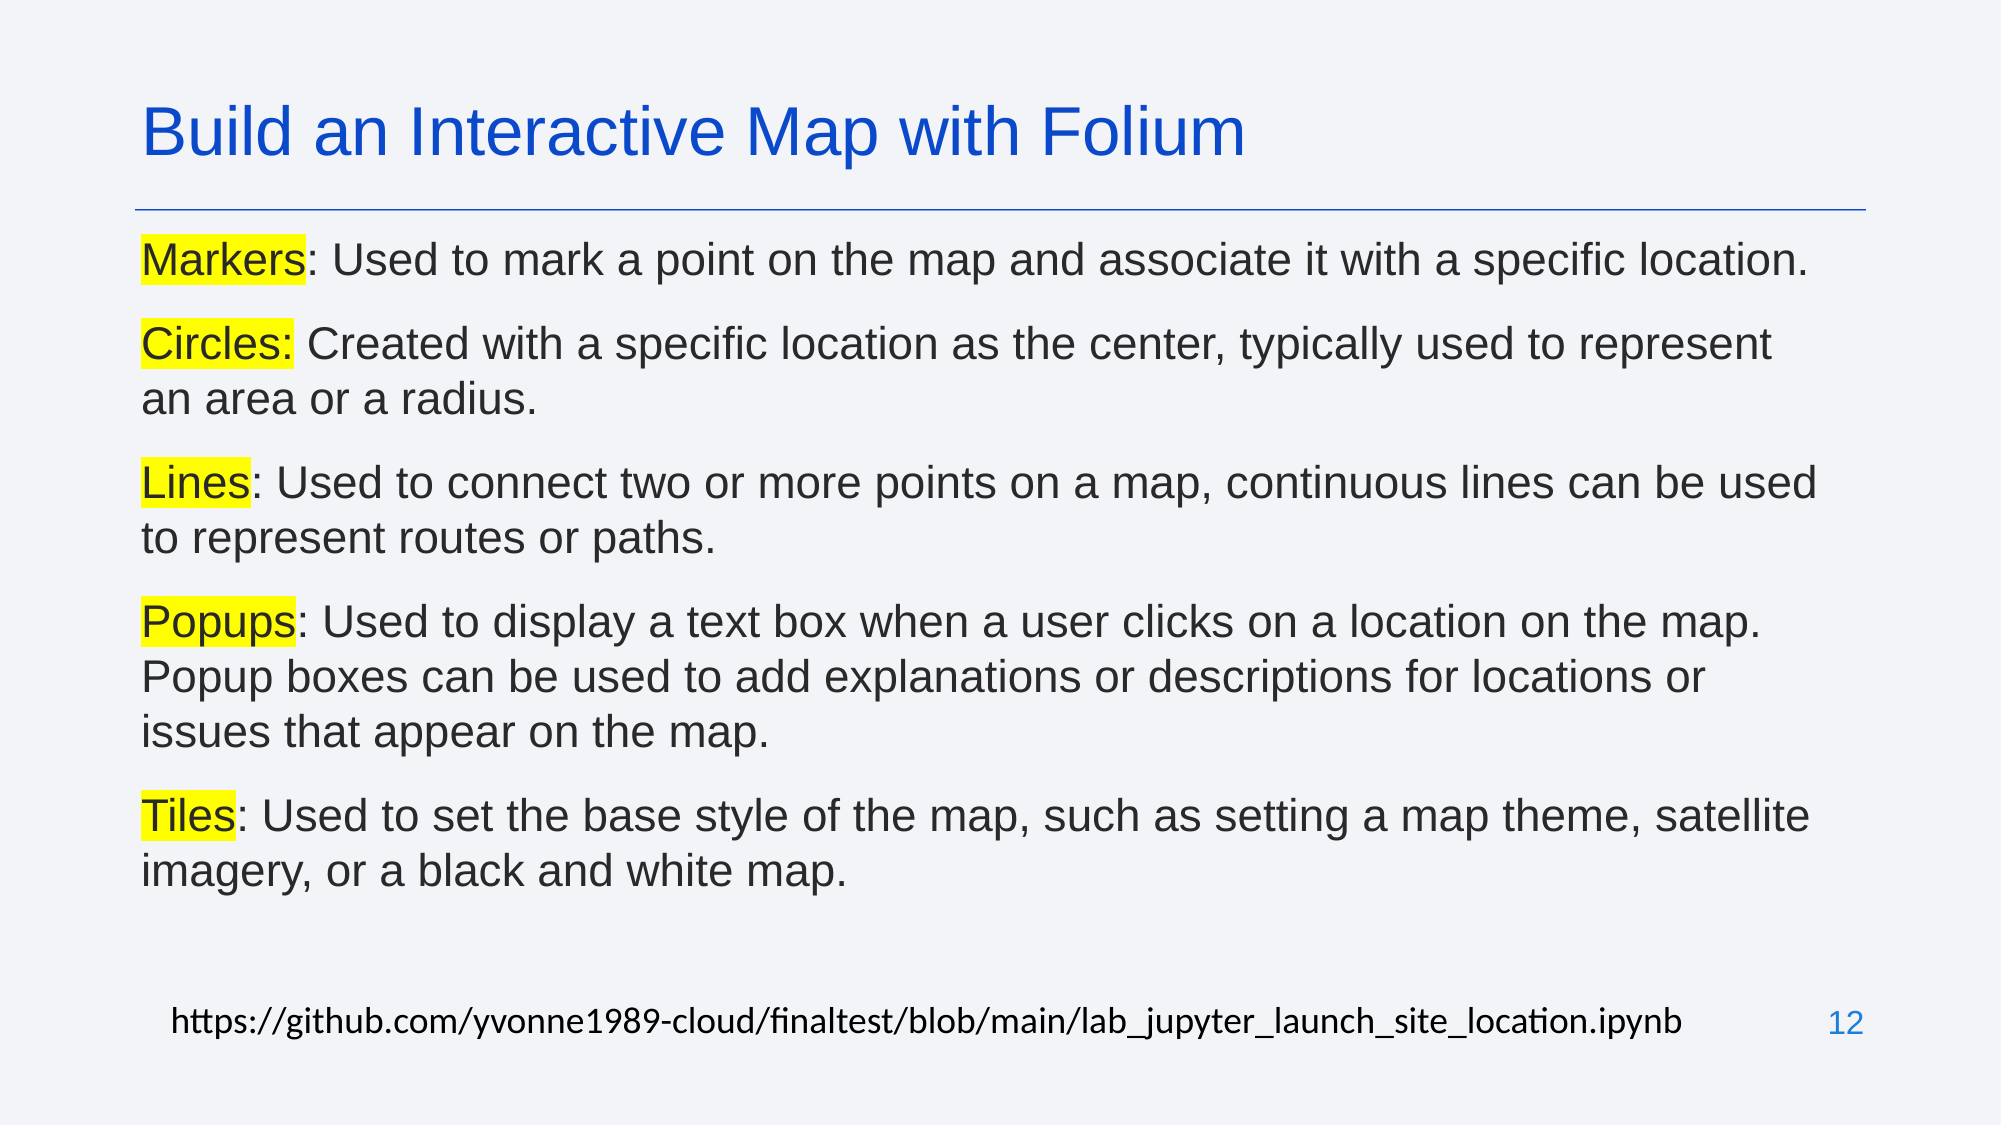

Build an Interactive Map with Folium
Markers: Used to mark a point on the map and associate it with a specific location.
Circles: Created with a specific location as the center, typically used to represent an area or a radius.
Lines: Used to connect two or more points on a map, continuous lines can be used to represent routes or paths.
Popups: Used to display a text box when a user clicks on a location on the map. Popup boxes can be used to add explanations or descriptions for locations or issues that appear on the map.
Tiles: Used to set the base style of the map, such as setting a map theme, satellite imagery, or a black and white map.

https://github.com/yvonne1989-cloud/finaltest/blob/main/lab_jupyter_launch_site_location.ipynb
12